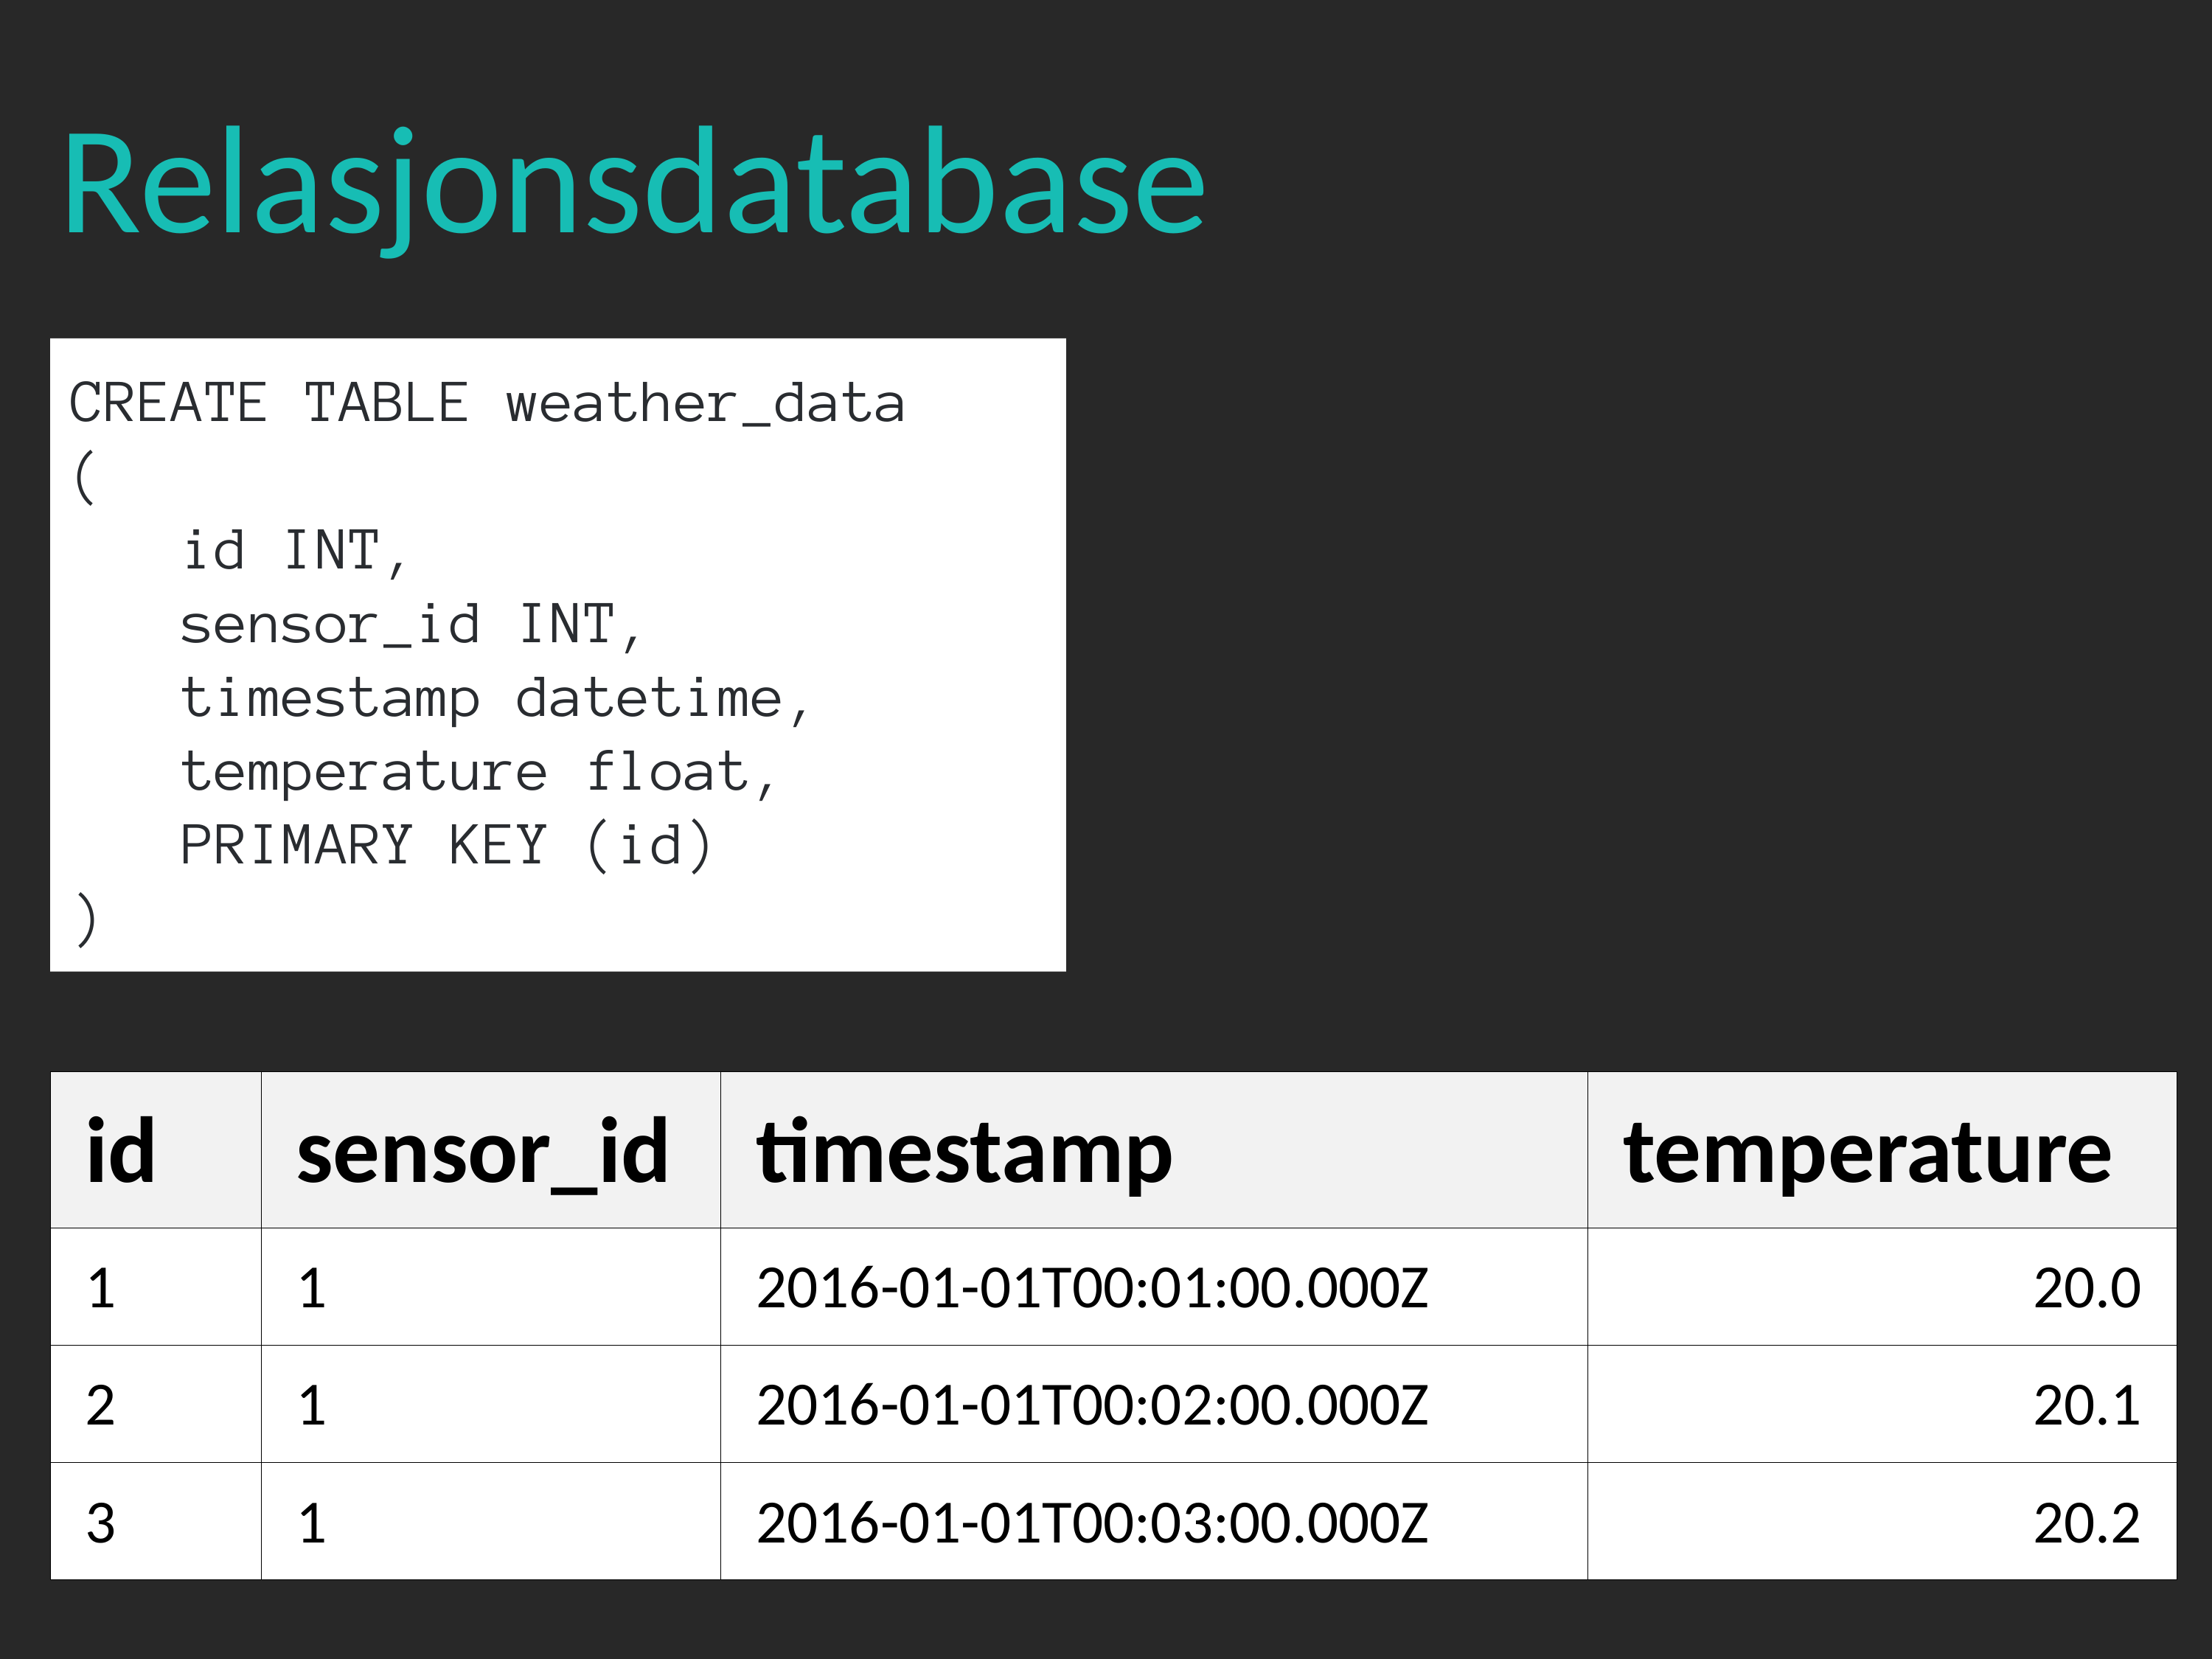

Relasjonsdatabase
CREATE TABLE weather_data
(
	id INT,
	sensor_id INT,
	timestamp datetime,
	temperature float,
	PRIMARY KEY (id)
)
| id | sensor\_id | timestamp | temperature |
| --- | --- | --- | --- |
| 1 | 1 | 2016-01-01T00:01:00.000Z | 20.0 |
| 2 | 1 | 2016-01-01T00:02:00.000Z | 20.1 |
| 3 | 1 | 2016-01-01T00:03:00.000Z | 20.2 |